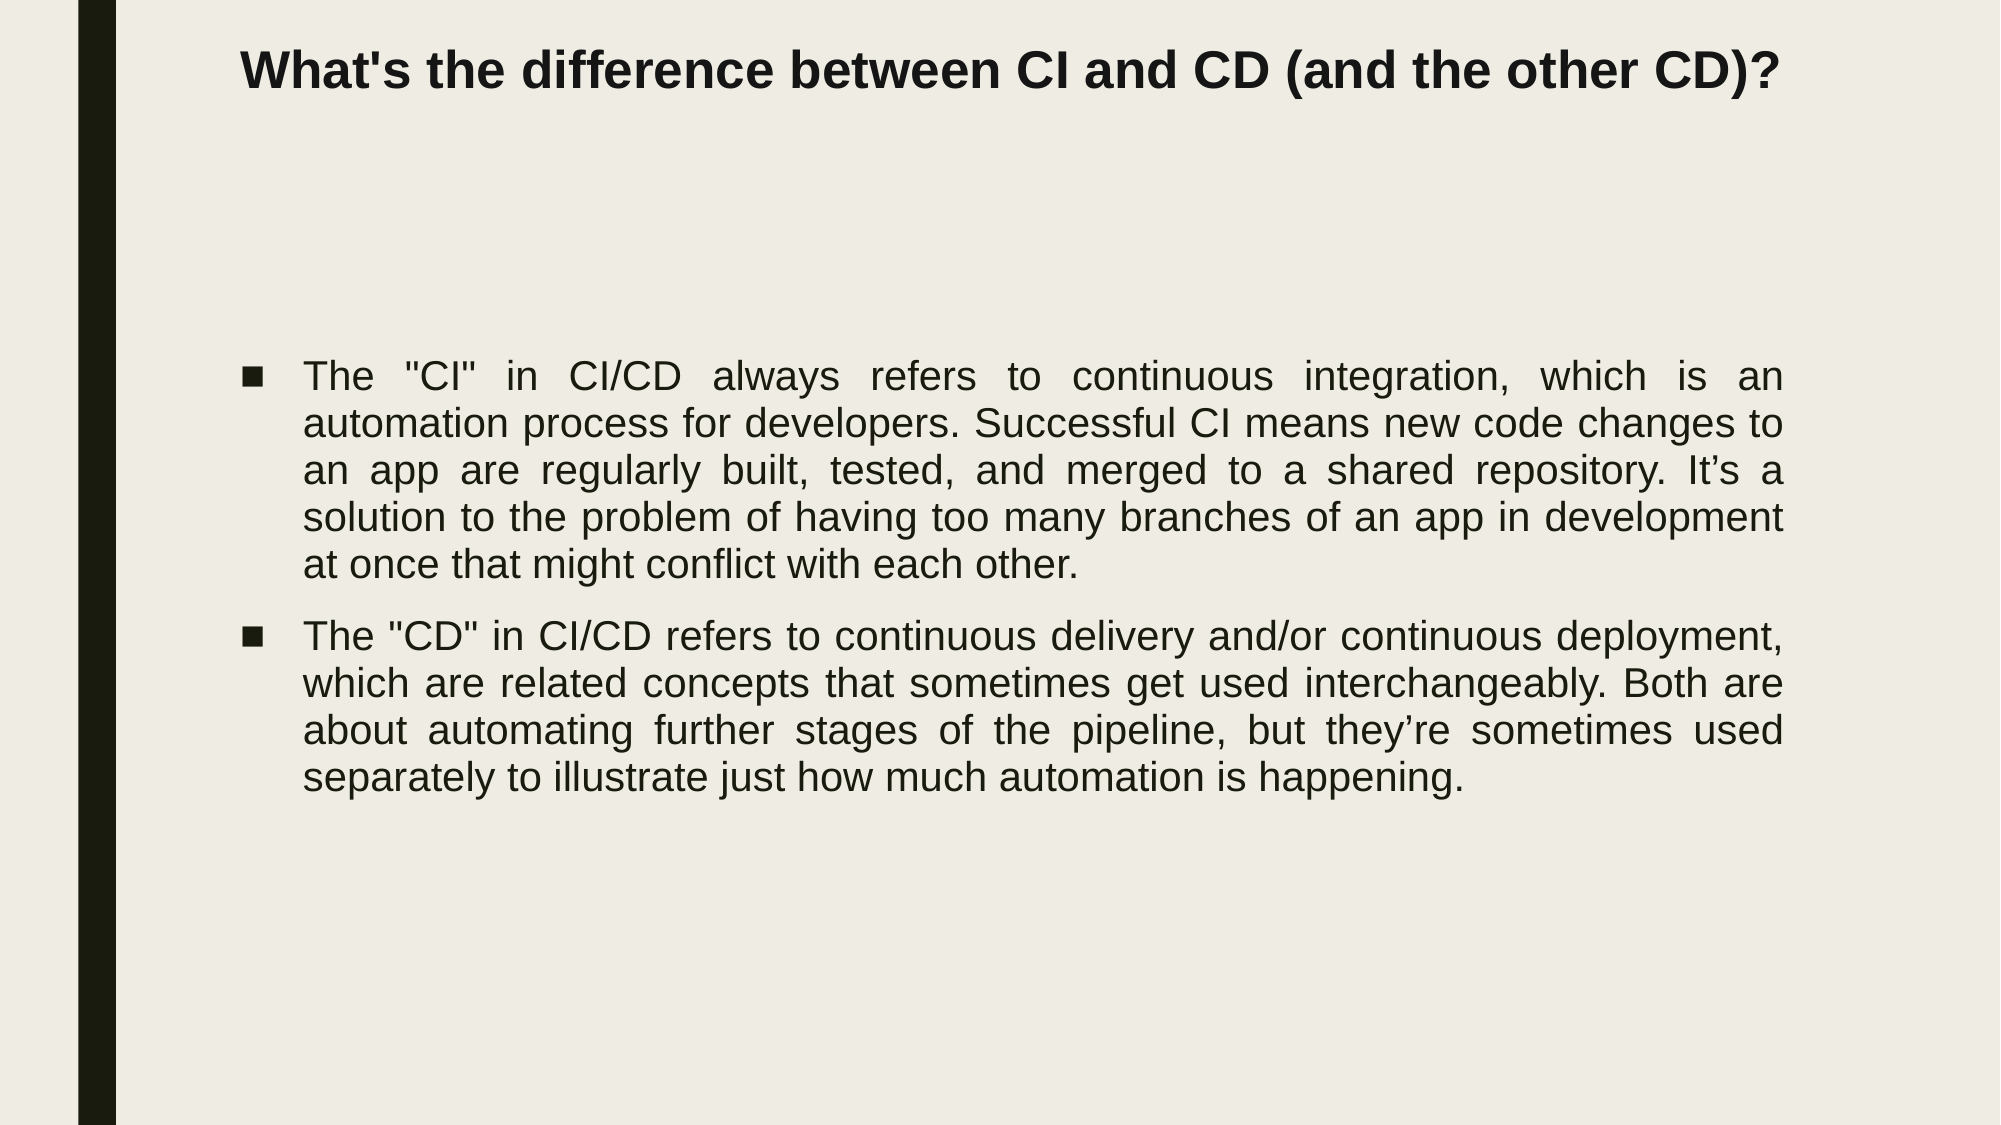

# What's the difference between CI and CD (and the other CD)?
The "CI" in CI/CD always refers to continuous integration, which is an automation process for developers. Successful CI means new code changes to an app are regularly built, tested, and merged to a shared repository. It’s a solution to the problem of having too many branches of an app in development at once that might conflict with each other.
The "CD" in CI/CD refers to continuous delivery and/or continuous deployment, which are related concepts that sometimes get used interchangeably. Both are about automating further stages of the pipeline, but they’re sometimes used separately to illustrate just how much automation is happening.